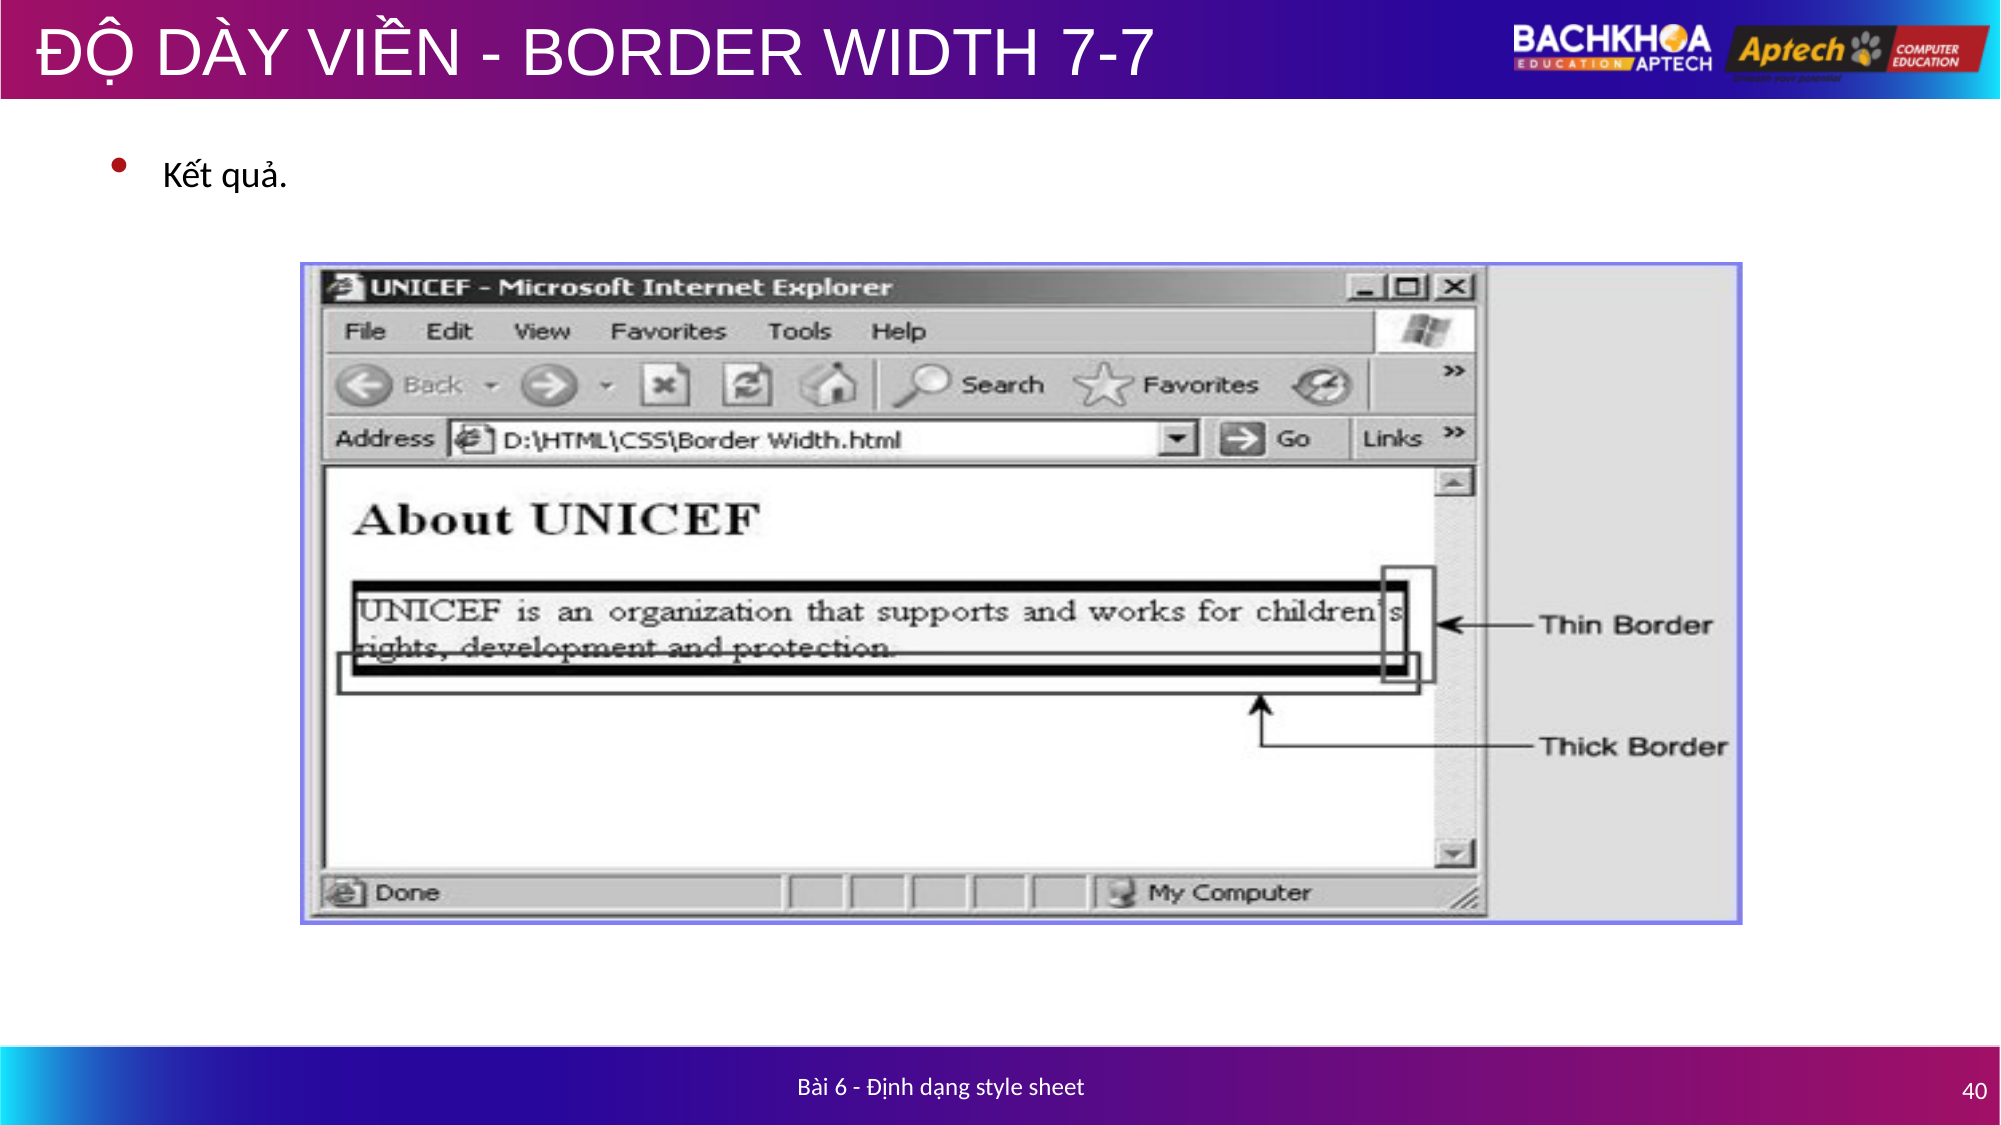

# ĐỘ DÀY VIỀN - BORDER WIDTH 7-7
Kết quả.

Bài 6 - Định dạng style sheet
40